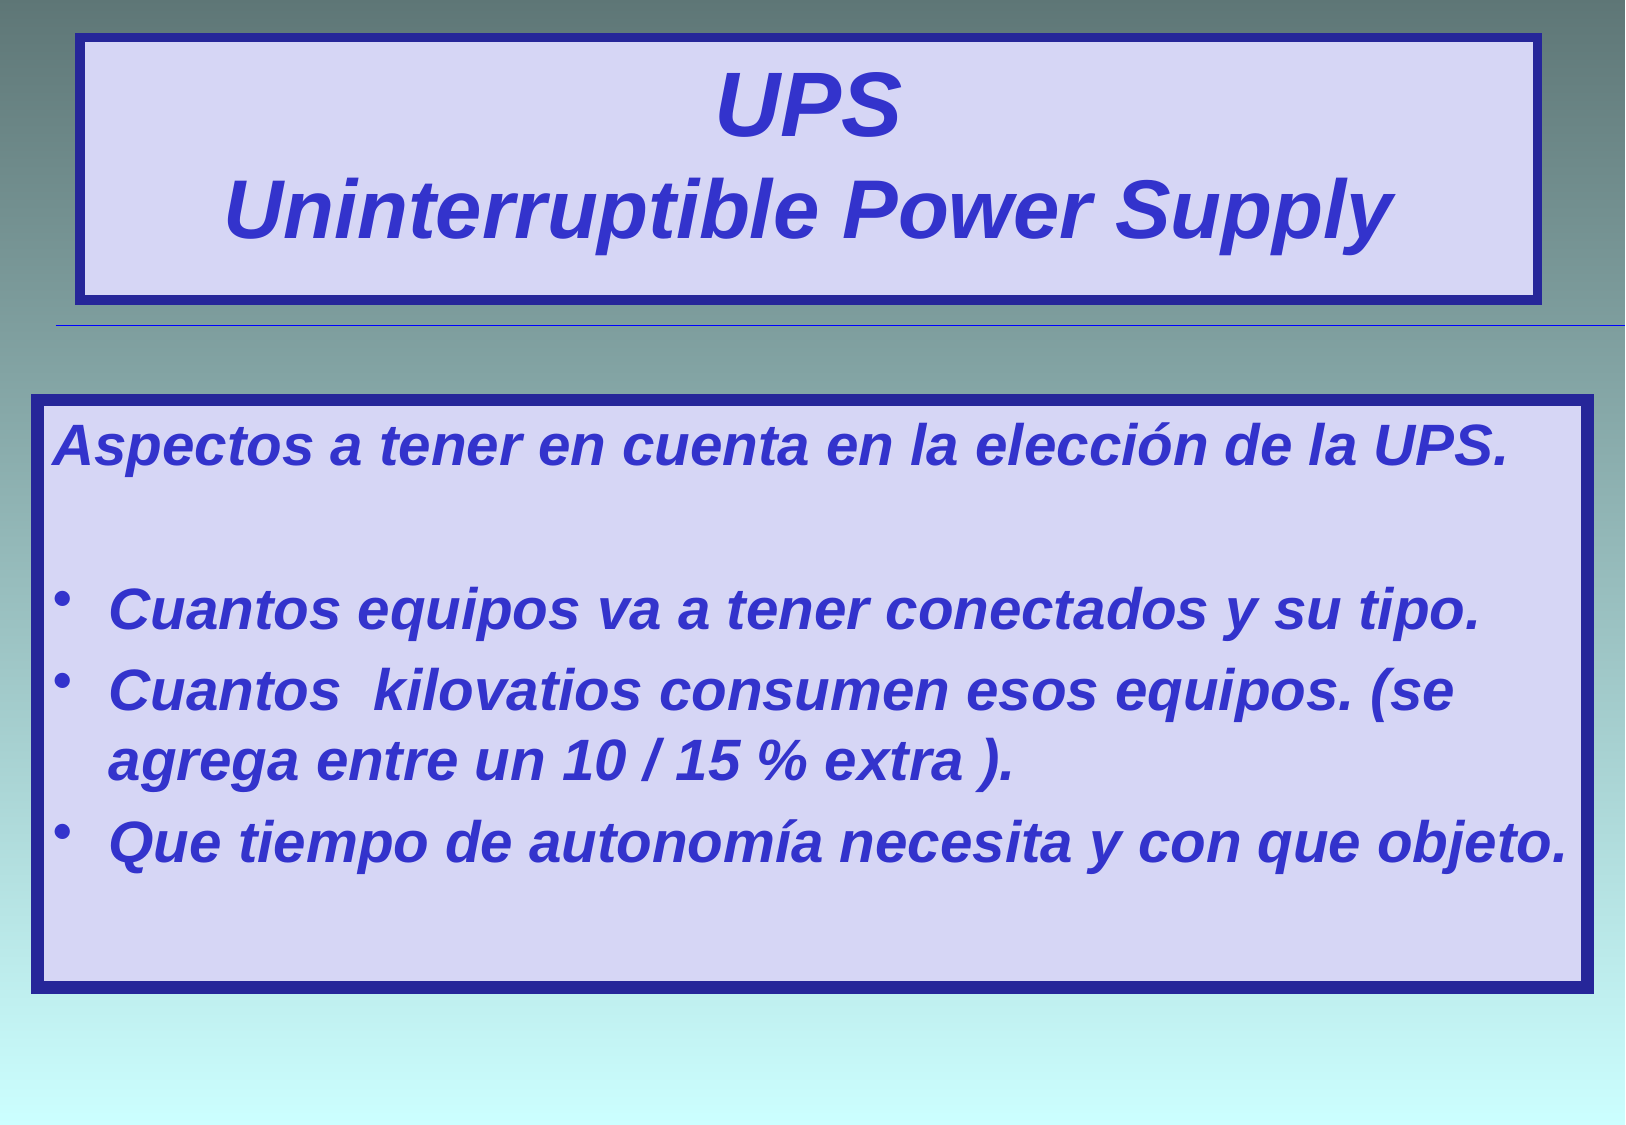

# UPS Uninterruptible Power Supply

Aspectos a tener en cuenta en la elección de la UPS.

Cuantos equipos va a tener conectados y su tipo.
Cuantos  kilovatios consumen esos equipos. (se agrega entre un 10 / 15 % extra ).
Que tiempo de autonomía necesita y con que objeto.